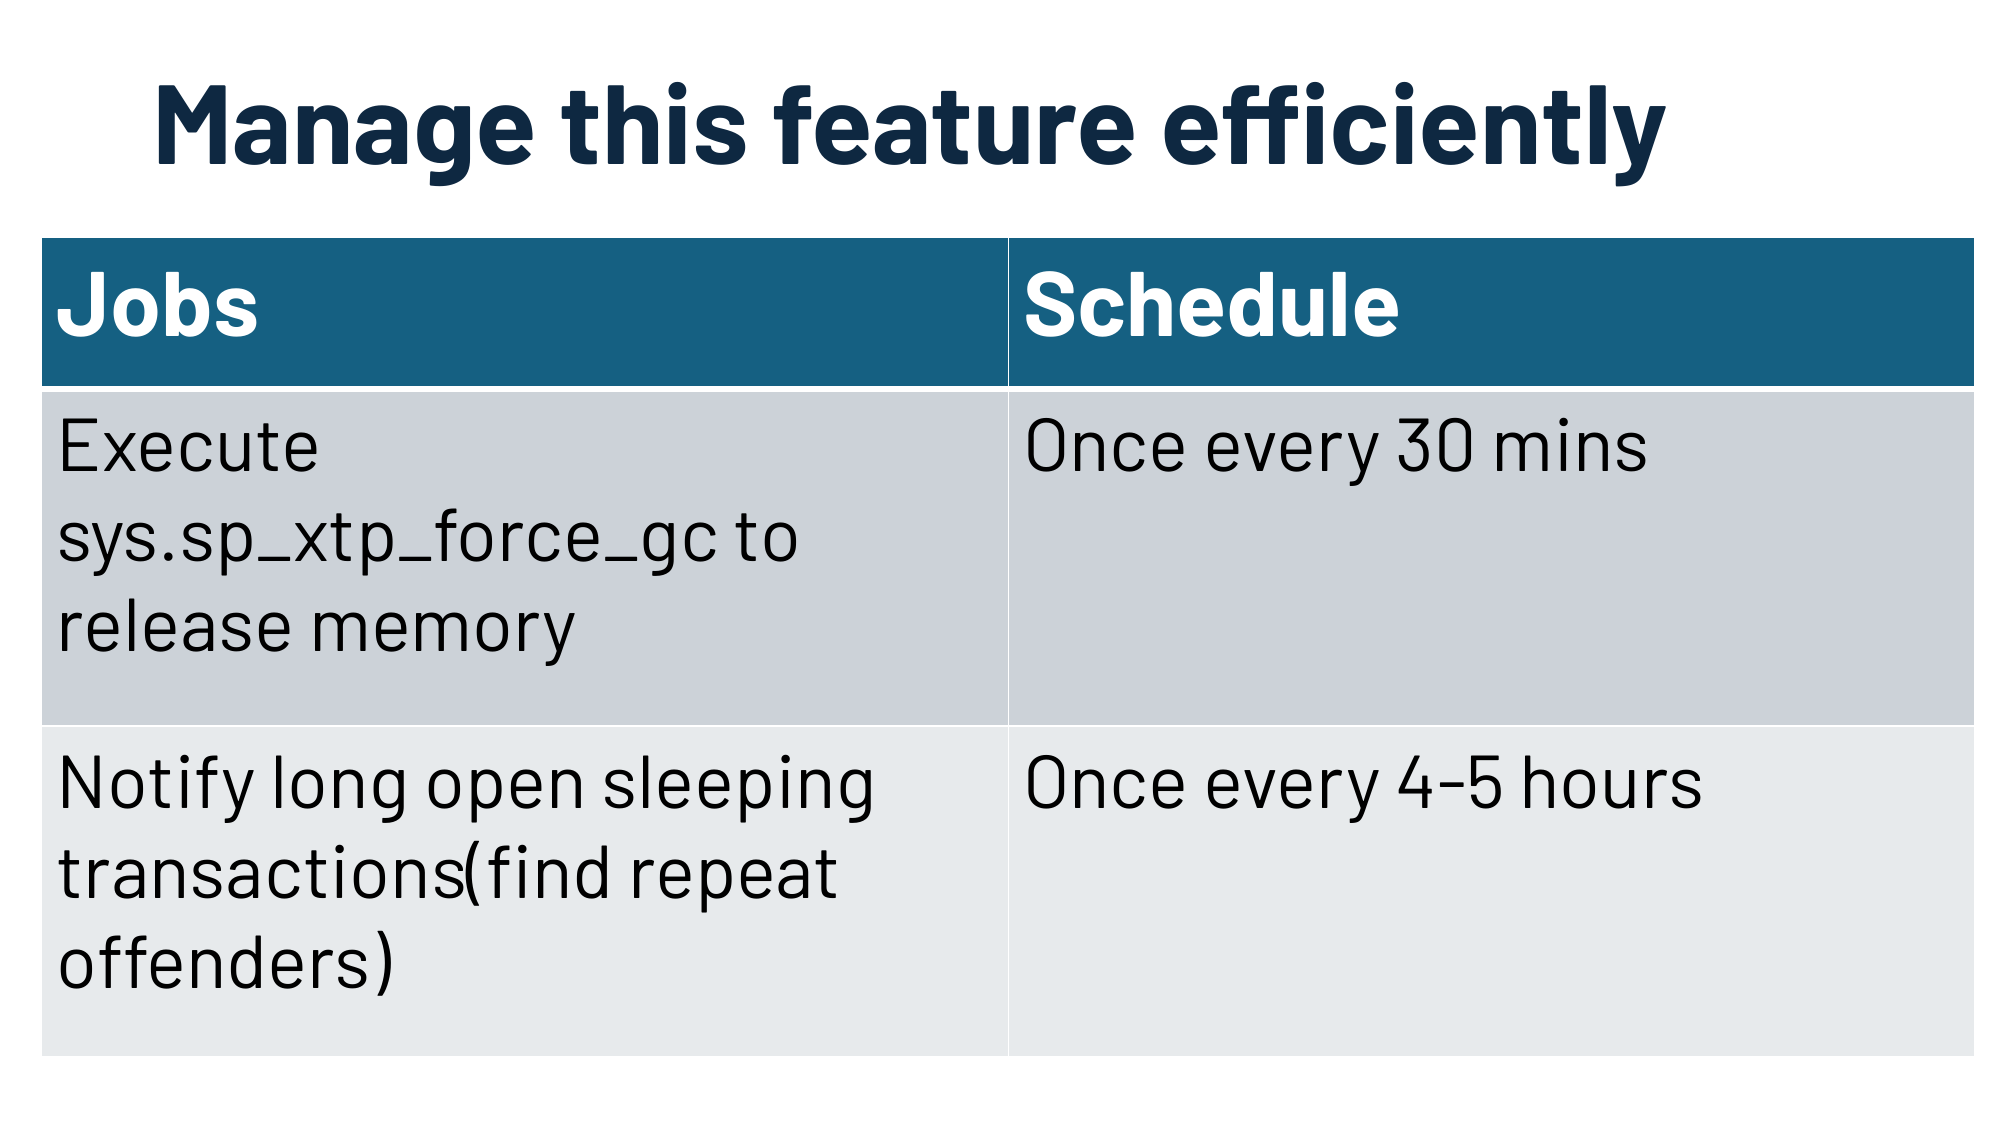

# Manage this feature efficiently
| Jobs | Schedule |
| --- | --- |
| Execute sys.sp\_xtp\_force\_gc to release memory | Once every 30 mins |
| Notify long open sleeping transactions(find repeat offenders) | Once every 4-5 hours |